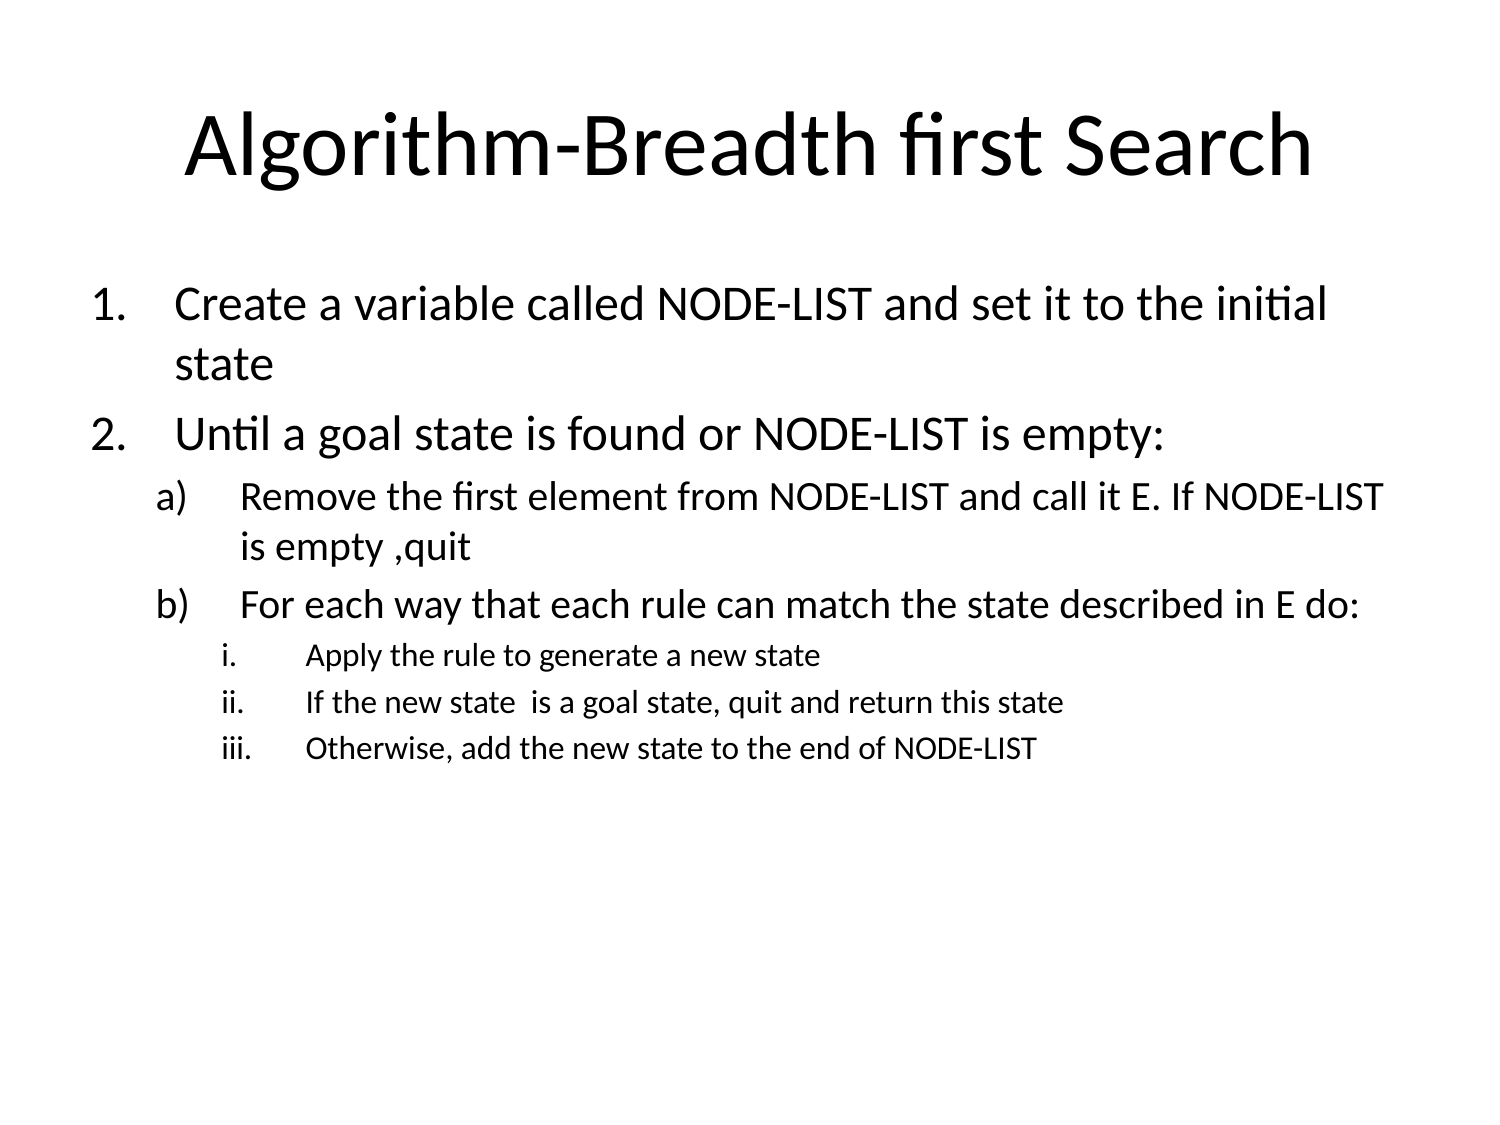

# Algorithm-Breadth first Search
Create a variable called NODE-LIST and set it to the initial state
Until a goal state is found or NODE-LIST is empty:
Remove the first element from NODE-LIST and call it E. If NODE-LIST is empty ,quit
For each way that each rule can match the state described in E do:
Apply the rule to generate a new state
If the new state  is a goal state, quit and return this state
Otherwise, add the new state to the end of NODE-LIST